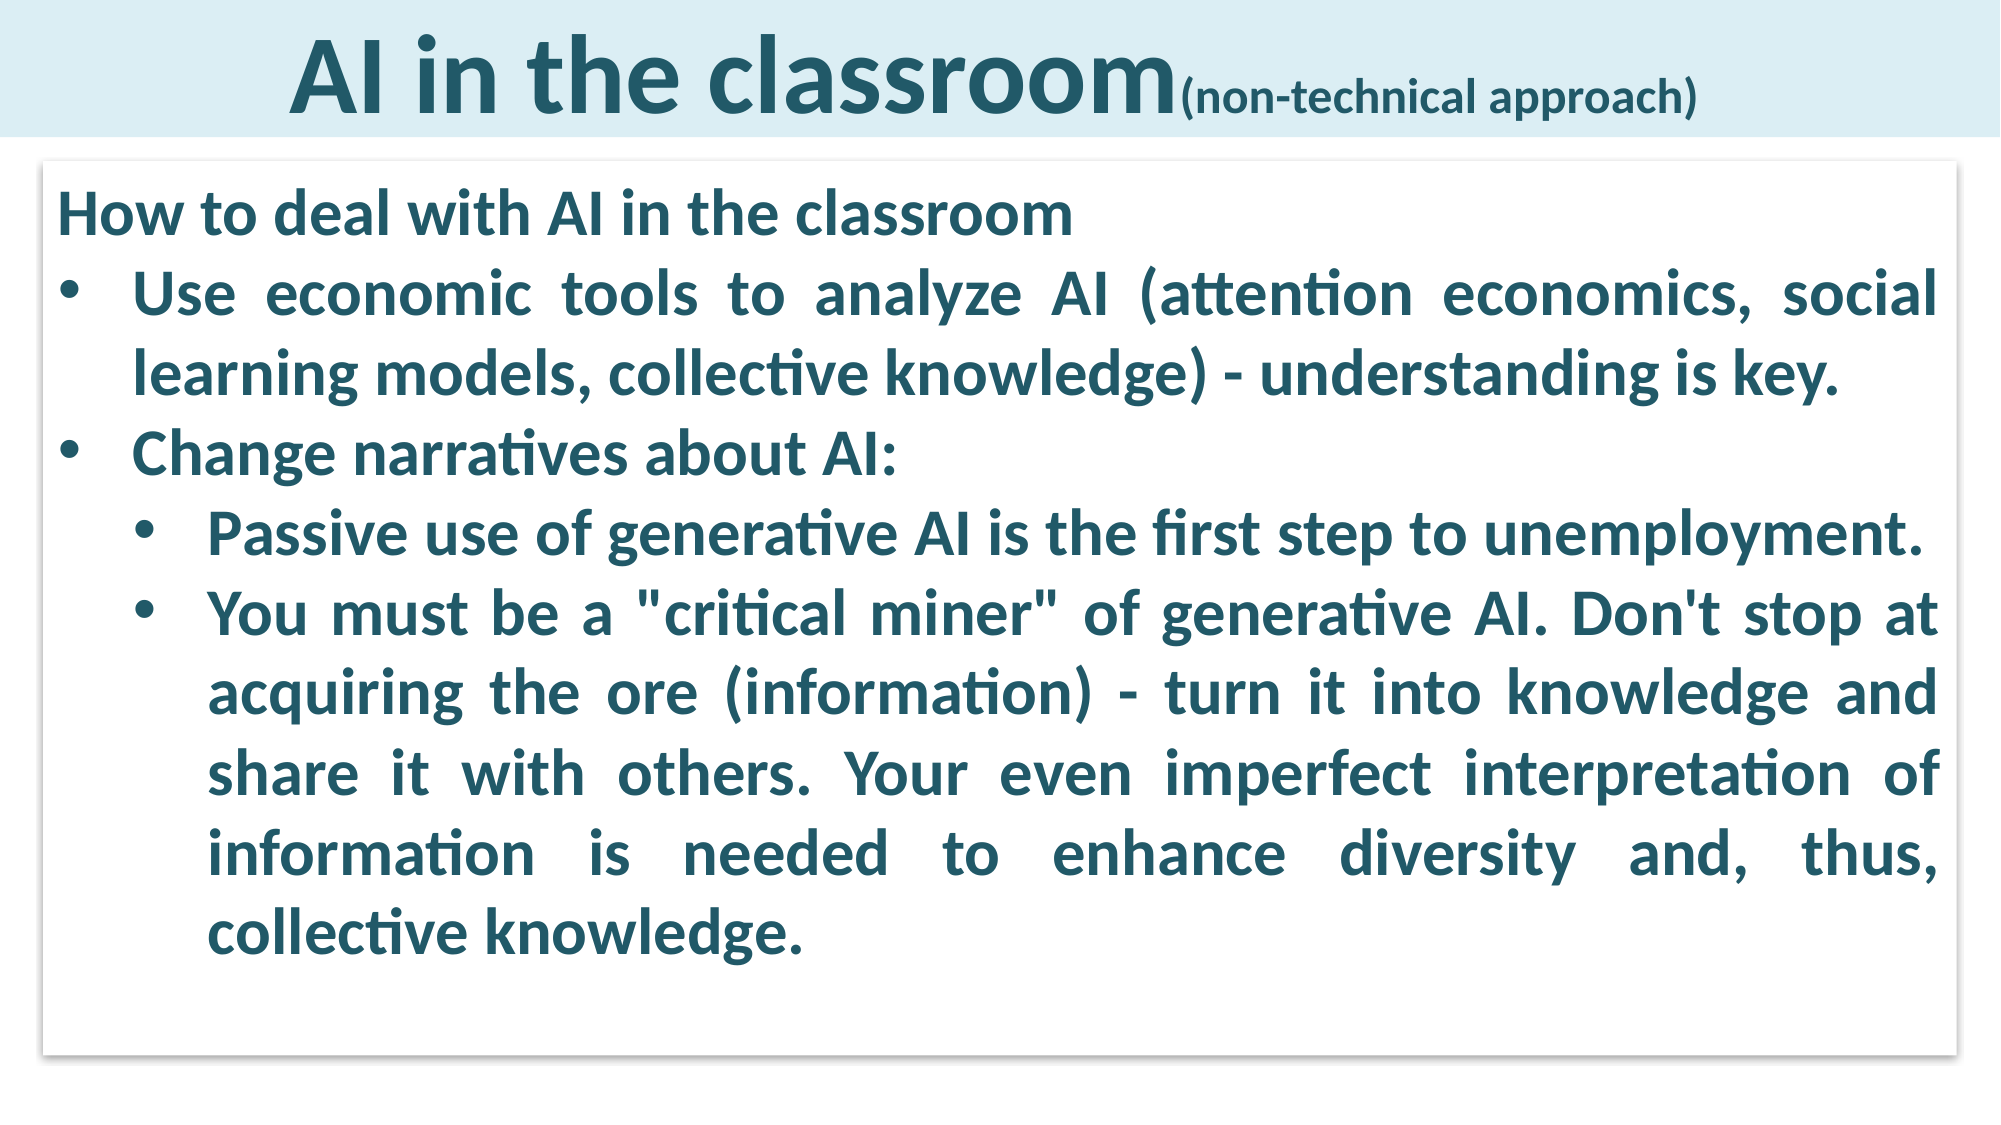

# AI in the classroom(non-technical approach)
How to deal with AI in the classroom
Use economic tools to analyze AI (attention economics, social learning models, collective knowledge) - understanding is key.
Change narratives about AI:
Passive use of generative AI is the first step to unemployment.
You must be a "critical miner" of generative AI. Don't stop at acquiring the ore (information) - turn it into knowledge and share it with others. Your even imperfect interpretation of information is needed to enhance diversity and, thus, collective knowledge.